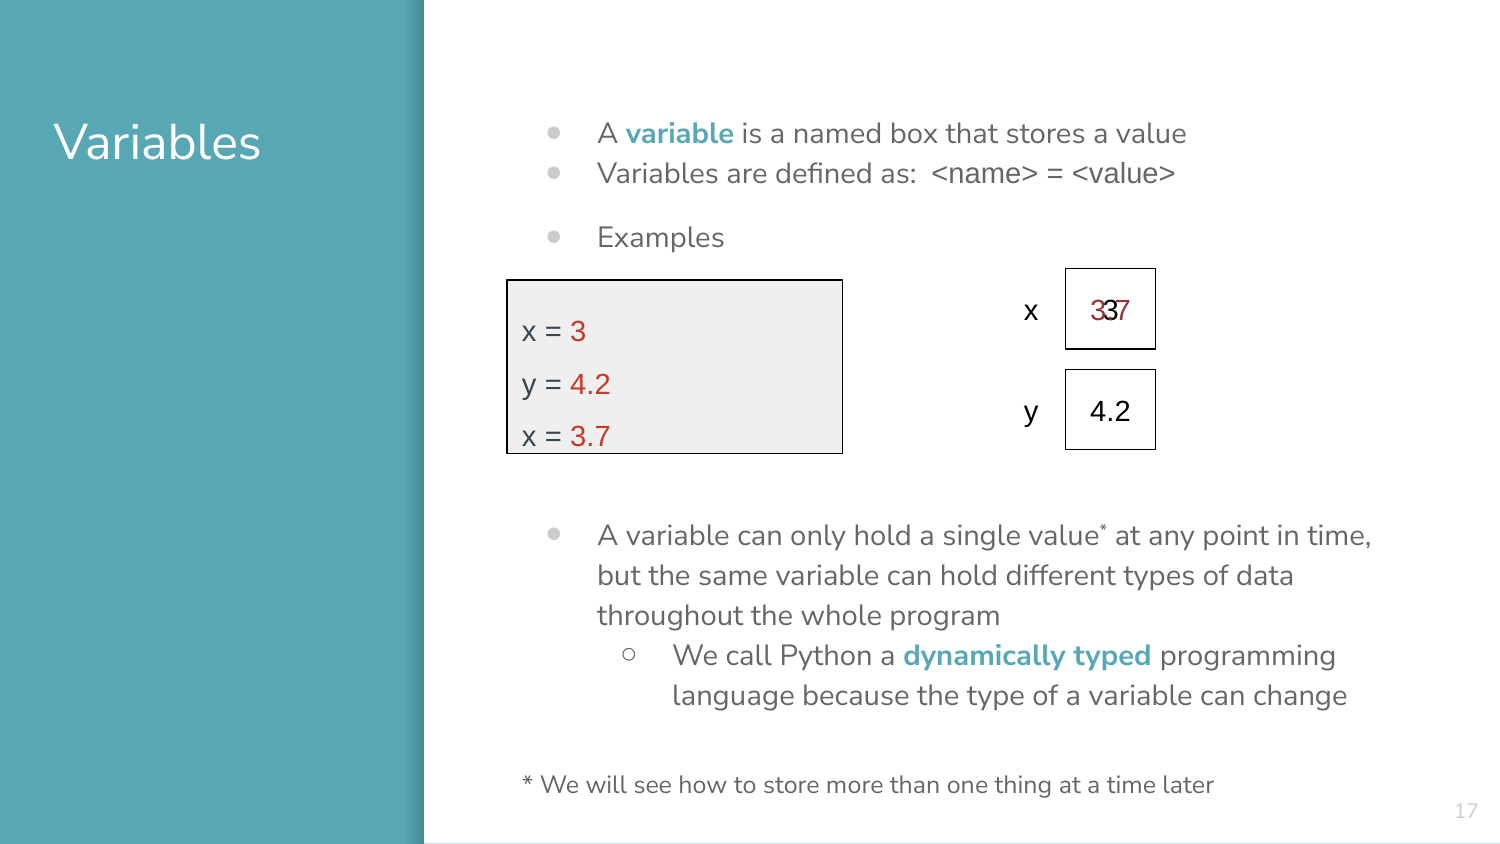

# Variables
A variable is a named box that stores a value
Variables are defined as:  <name> = <value>

Examples

3
3.7
x = 3
y = 4.2
x = 3.7

x
4.2
y
A variable can only hold a single value* at any point in time, but the same variable can hold different types of data throughout the whole program
We call Python a dynamically typed programming language because the type of a variable can change
* We will see how to store more than one thing at a time later

17